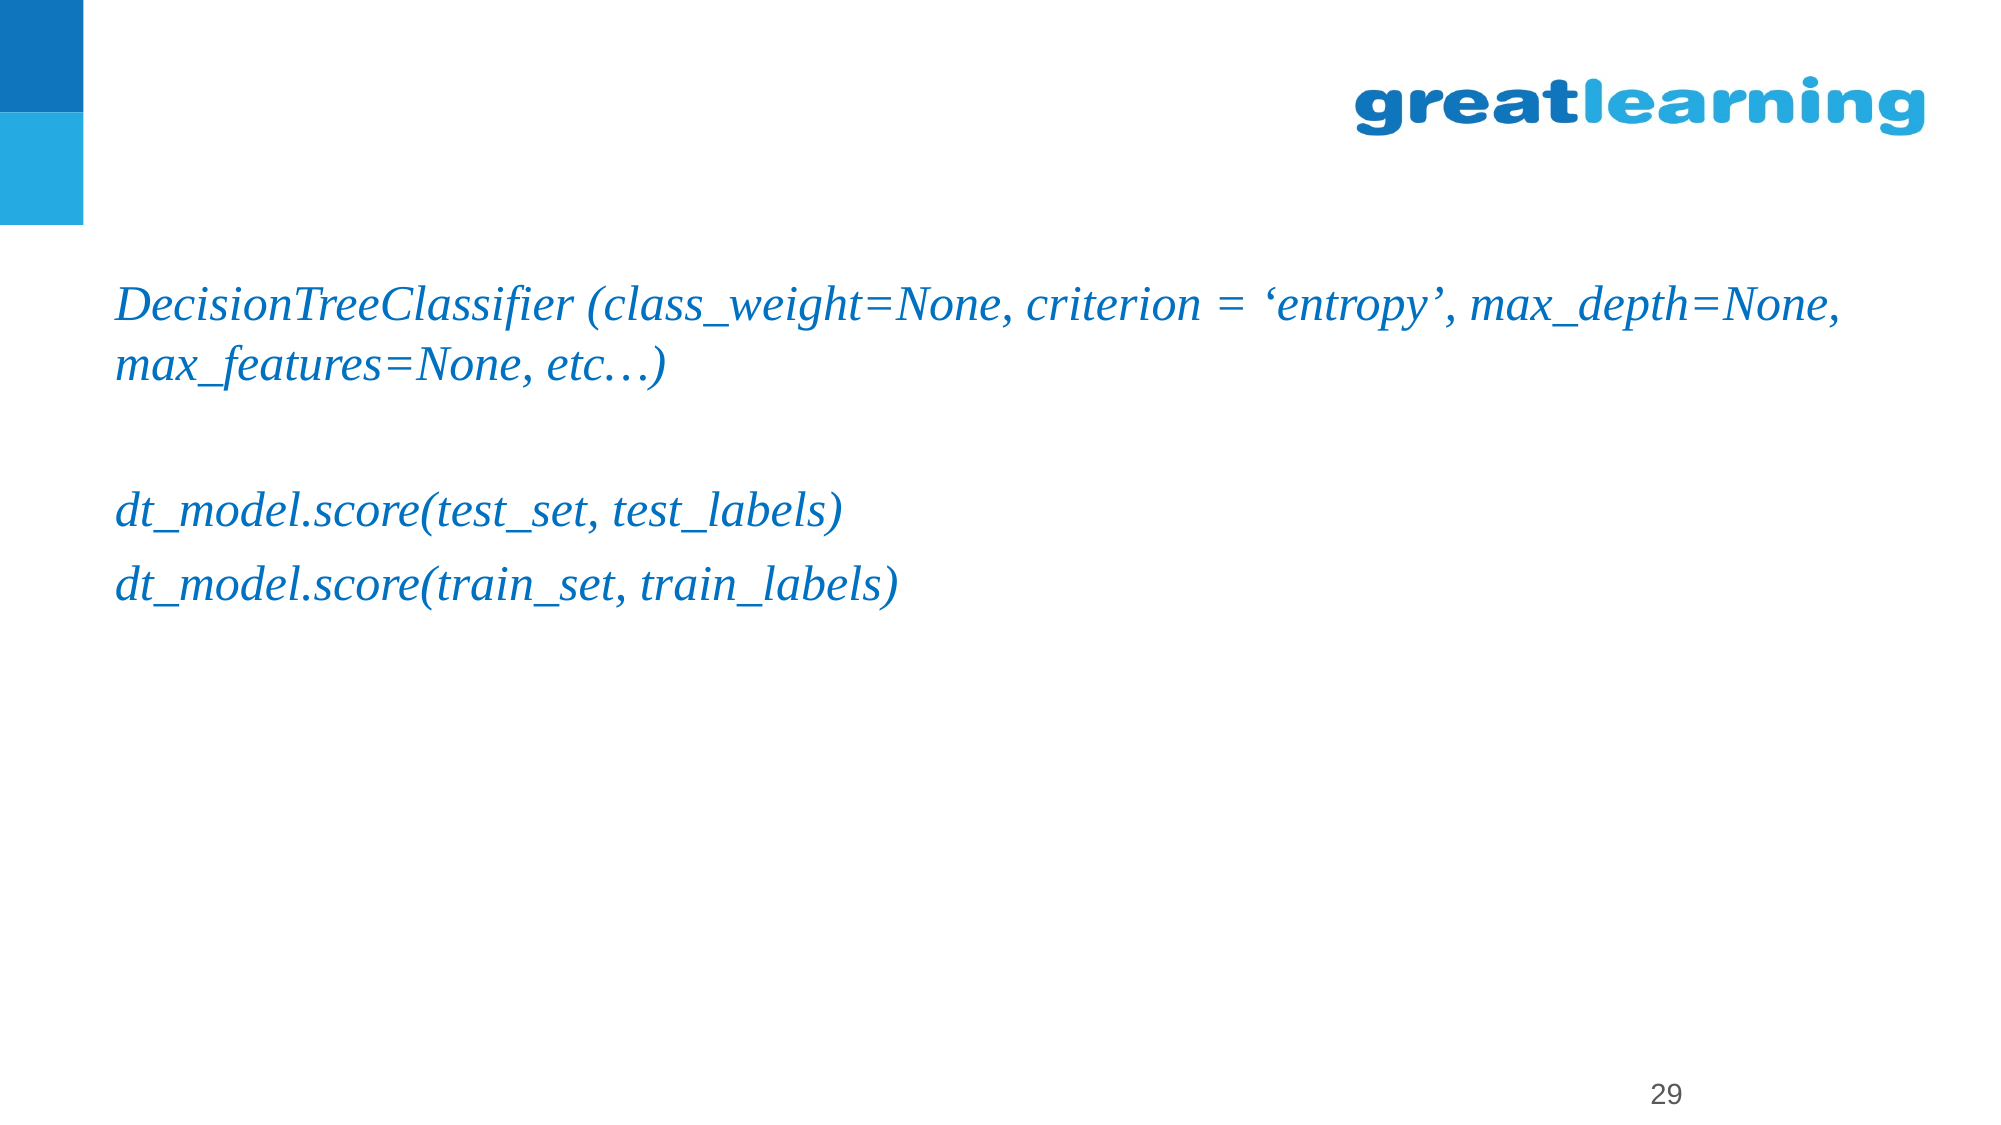

#
DecisionTreeClassifier (class_weight=None, criterion = ‘entropy’, max_depth=None, max_features=None, etc…)

dt_model.score(test_set, test_labels)
dt_model.score(train_set, train_labels)
29